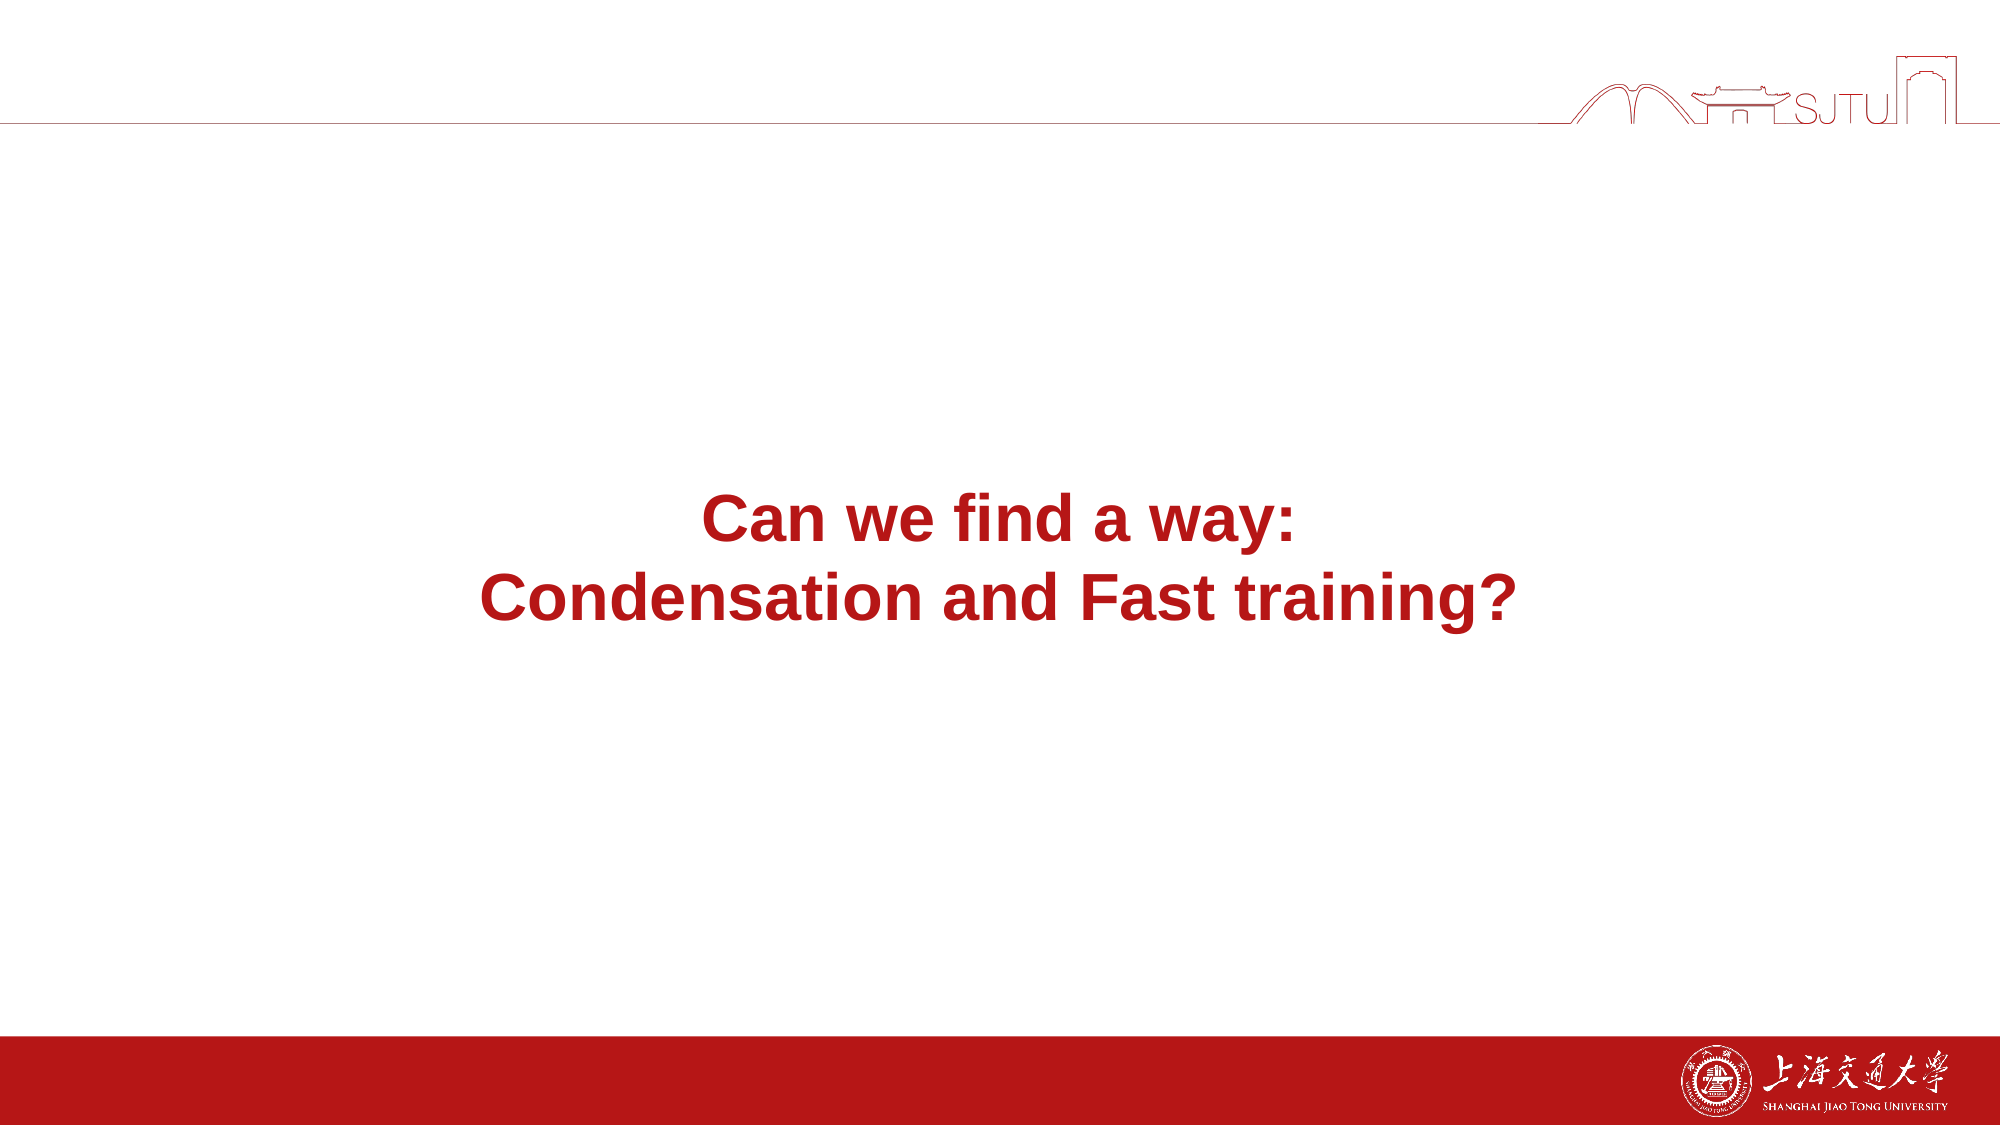

Can we find a way:
Condensation and Fast training?